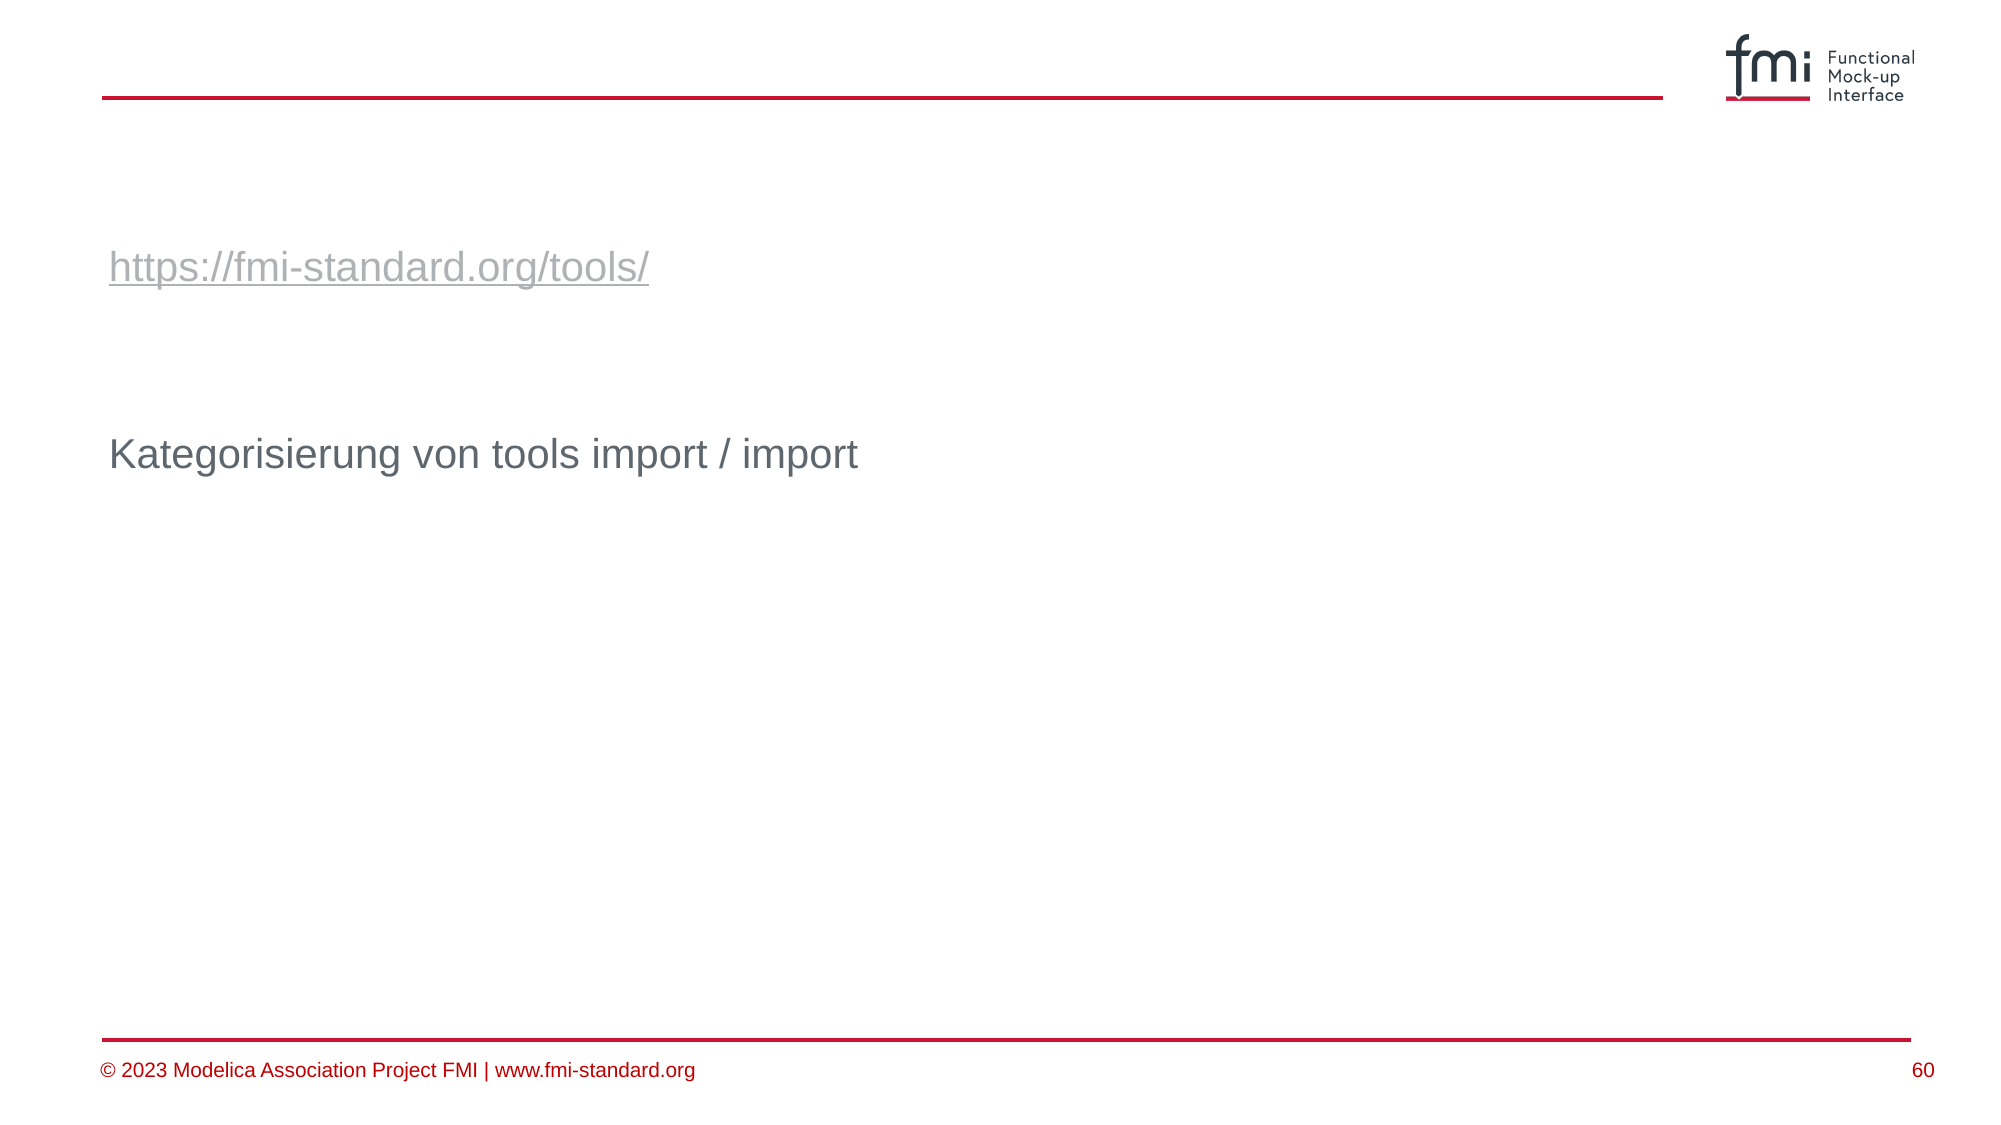

#
https://fmi-standard.org/tools/

Kategorisierung von tools import / import